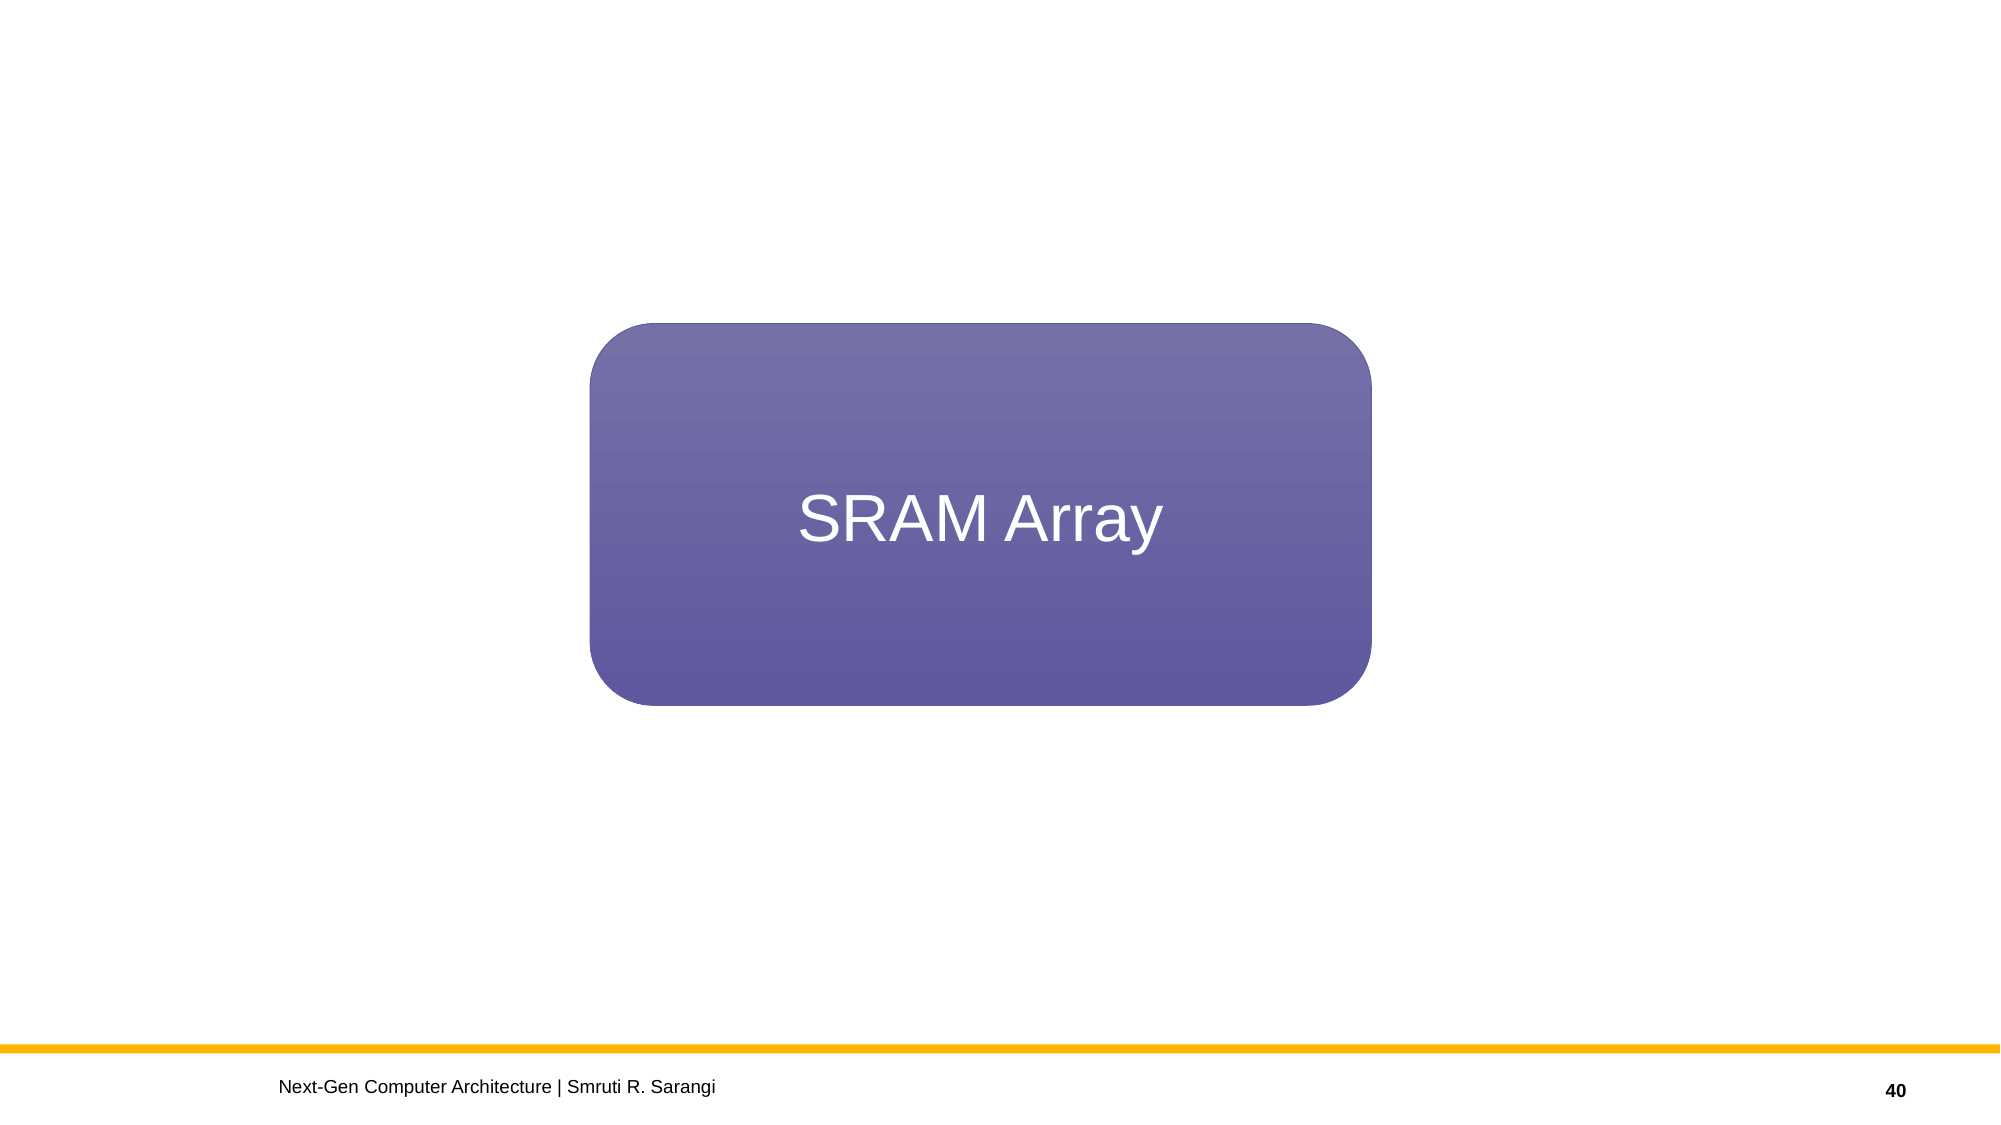

#

SRAM Array
Next-Gen Computer Architecture | Smruti R. Sarangi
40